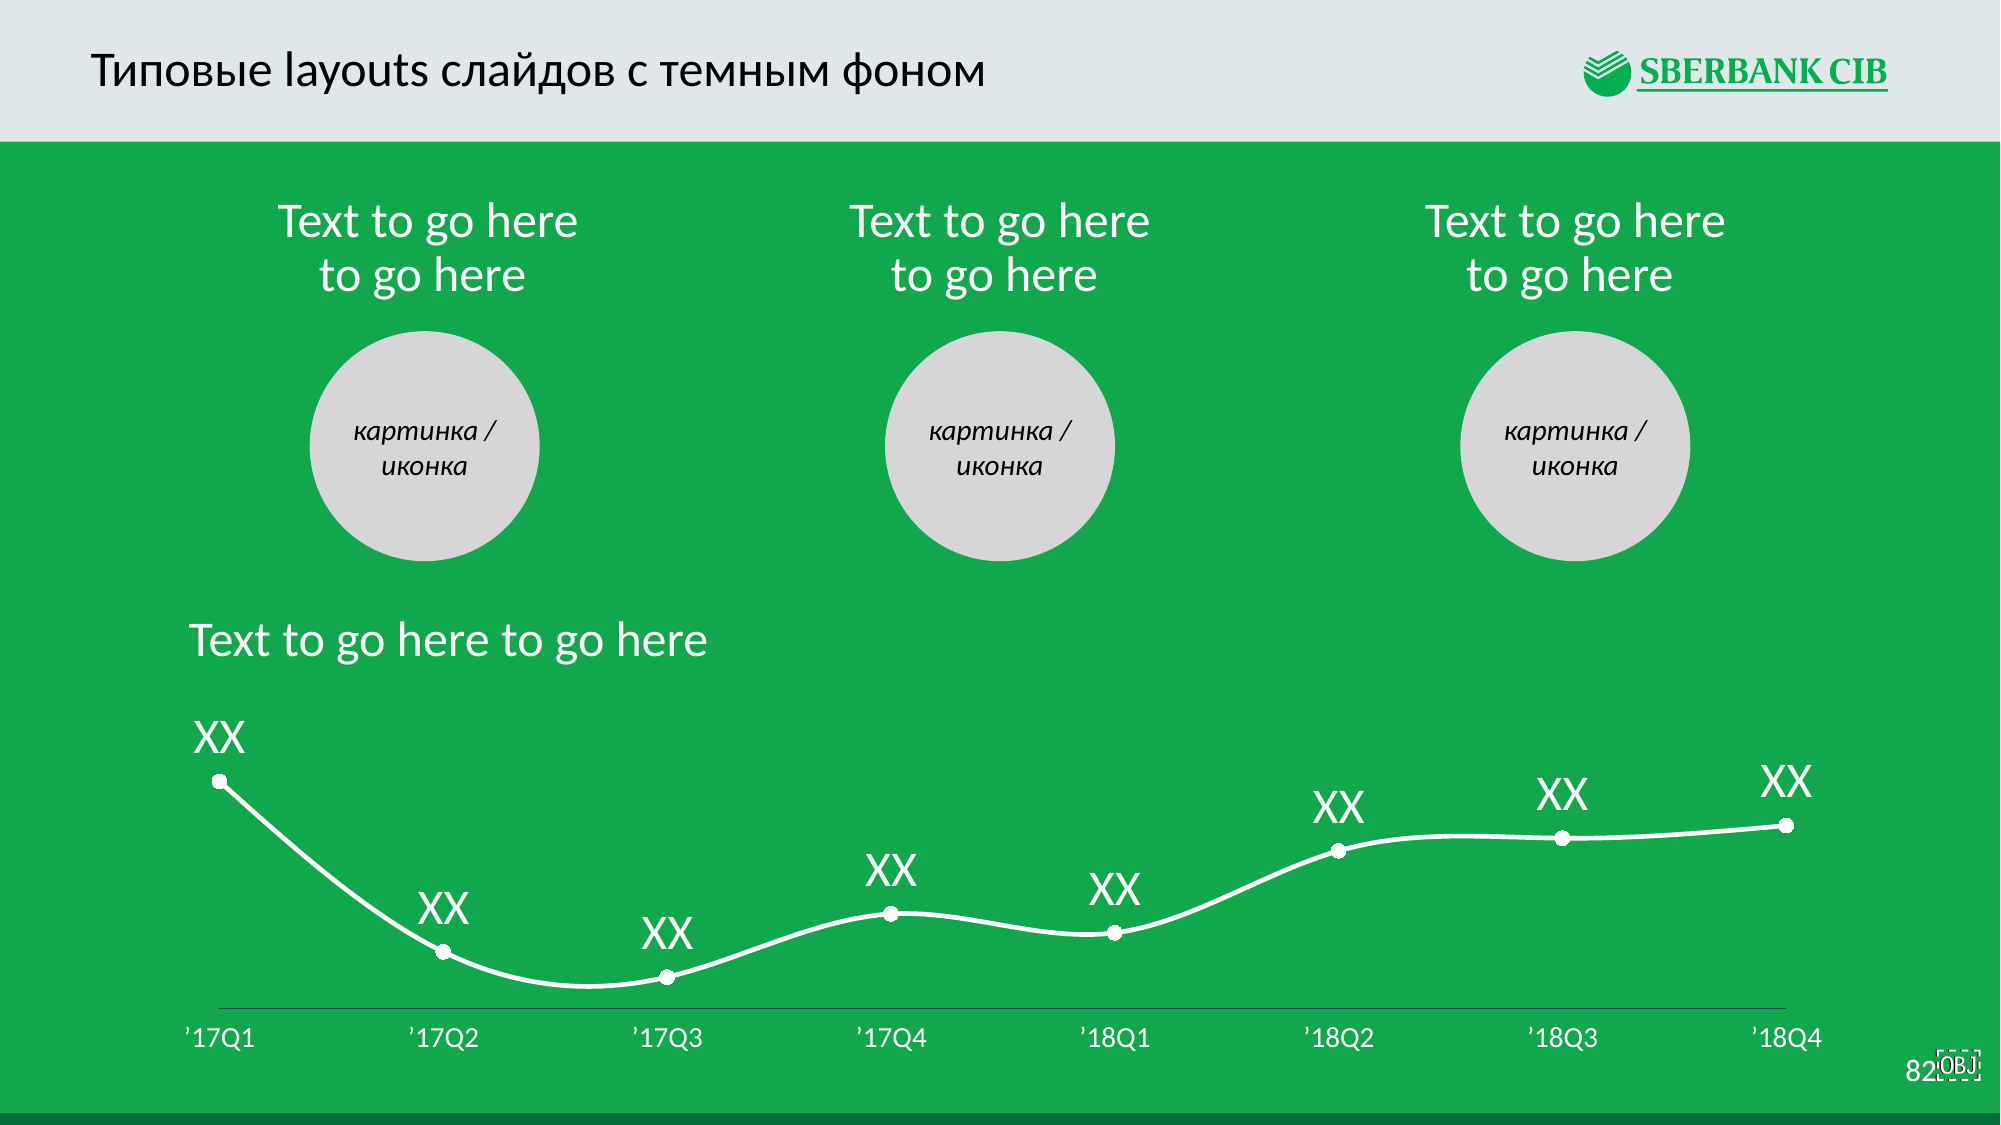

Типовые layouts слайдов с темным фоном
Text to go here to go here
Text to go here to go here
Text to go here to go here
картинка / иконка
картинка / иконка
картинка / иконка
Text to go here to go here
ХХ
ХХ
ХХ

### Chart

| Category |  |
|---|---|
ХХ
ХХ
ХХ
ХХ
ХХ
’17Q1
’17Q2
’17Q3
’17Q4
’18Q1
’18Q2
’18Q3
’18Q4